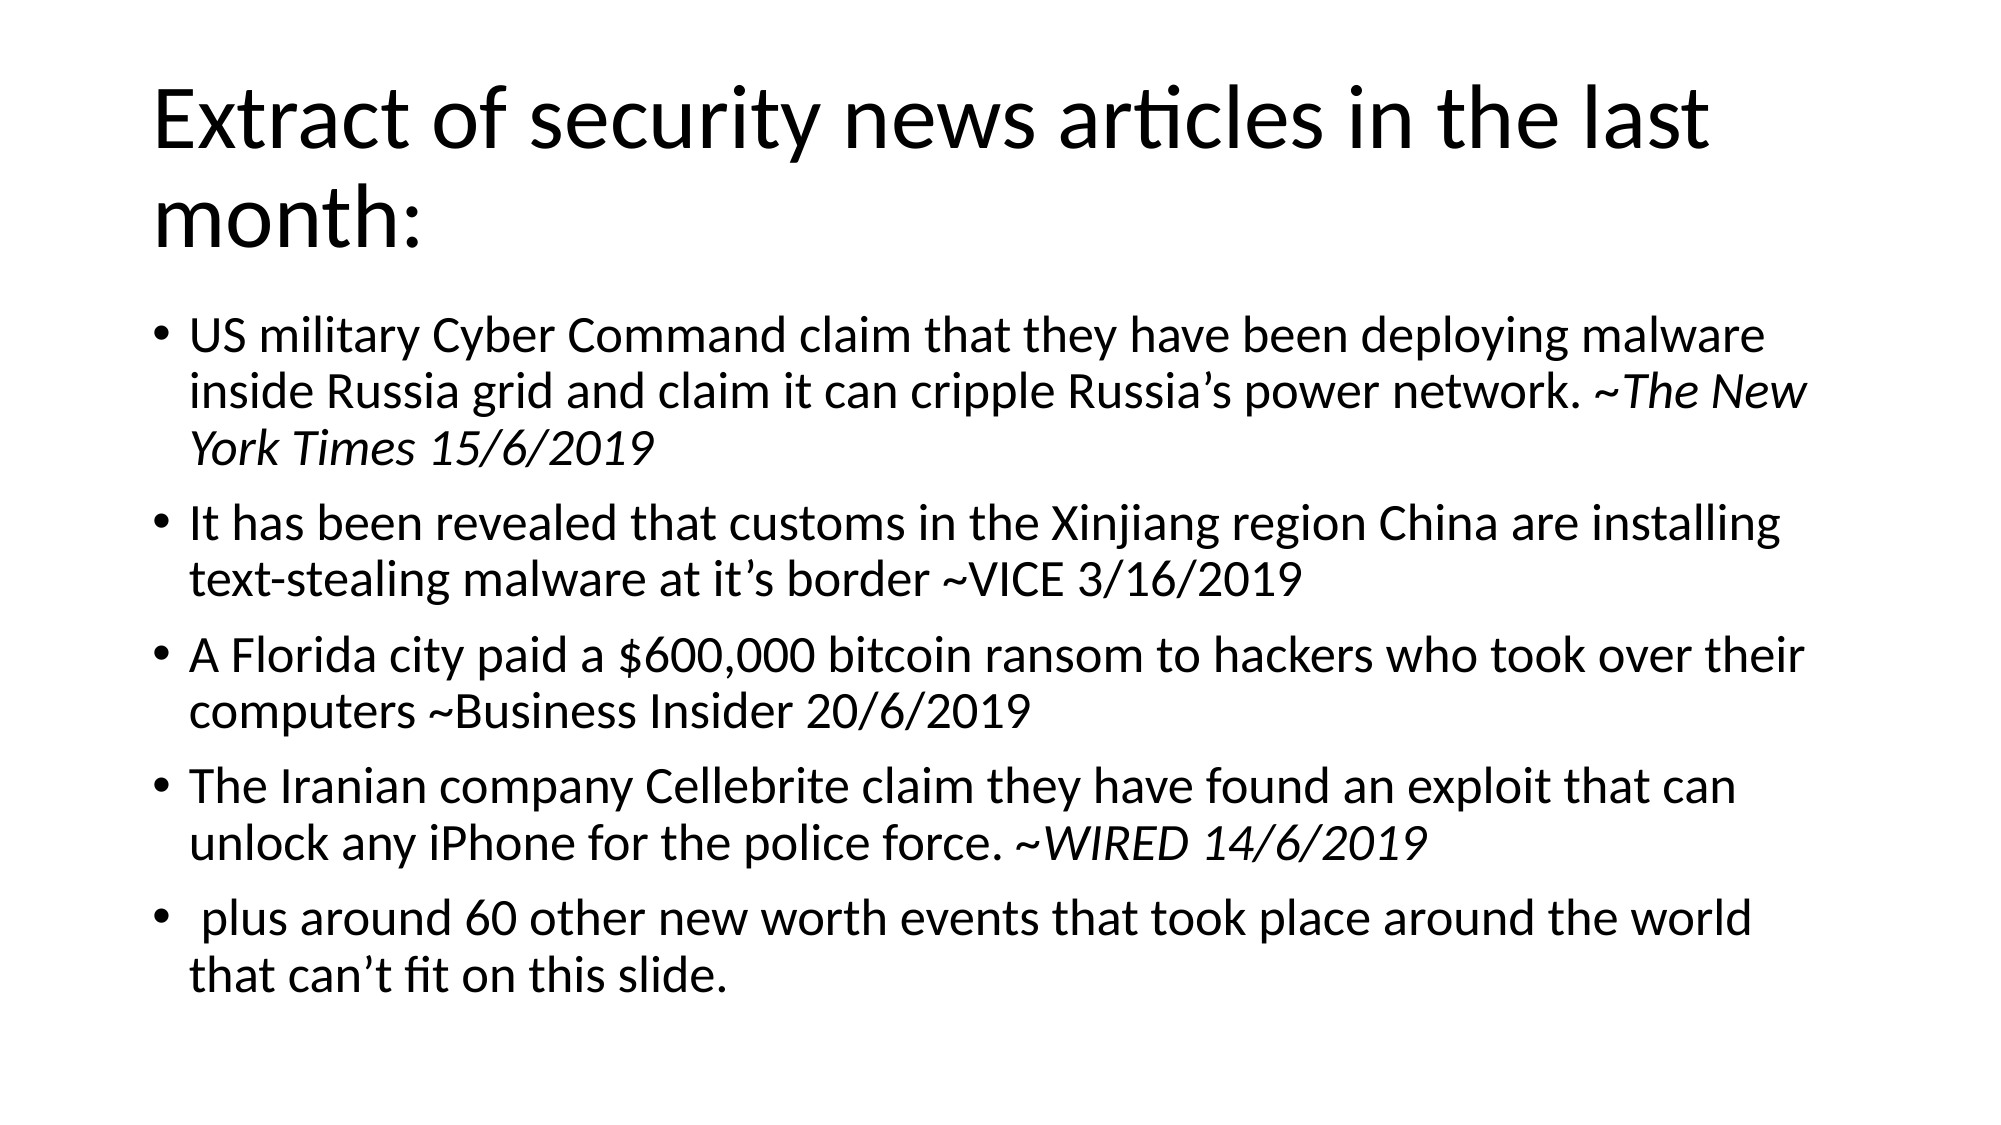

# Extract of security news articles in the last month:
US military Cyber Command claim that they have been deploying malware inside Russia grid and claim it can cripple Russia’s power network. ~The New York Times 15/6/2019
It has been revealed that customs in the Xinjiang region China are installing text-stealing malware at it’s border ~VICE 3/16/2019
A Florida city paid a $600,000 bitcoin ransom to hackers who took over their computers ~Business Insider 20/6/2019
The Iranian company Cellebrite claim they have found an exploit that can unlock any iPhone for the police force. ~WIRED 14/6/2019
 plus around 60 other new worth events that took place around the world that can’t fit on this slide.